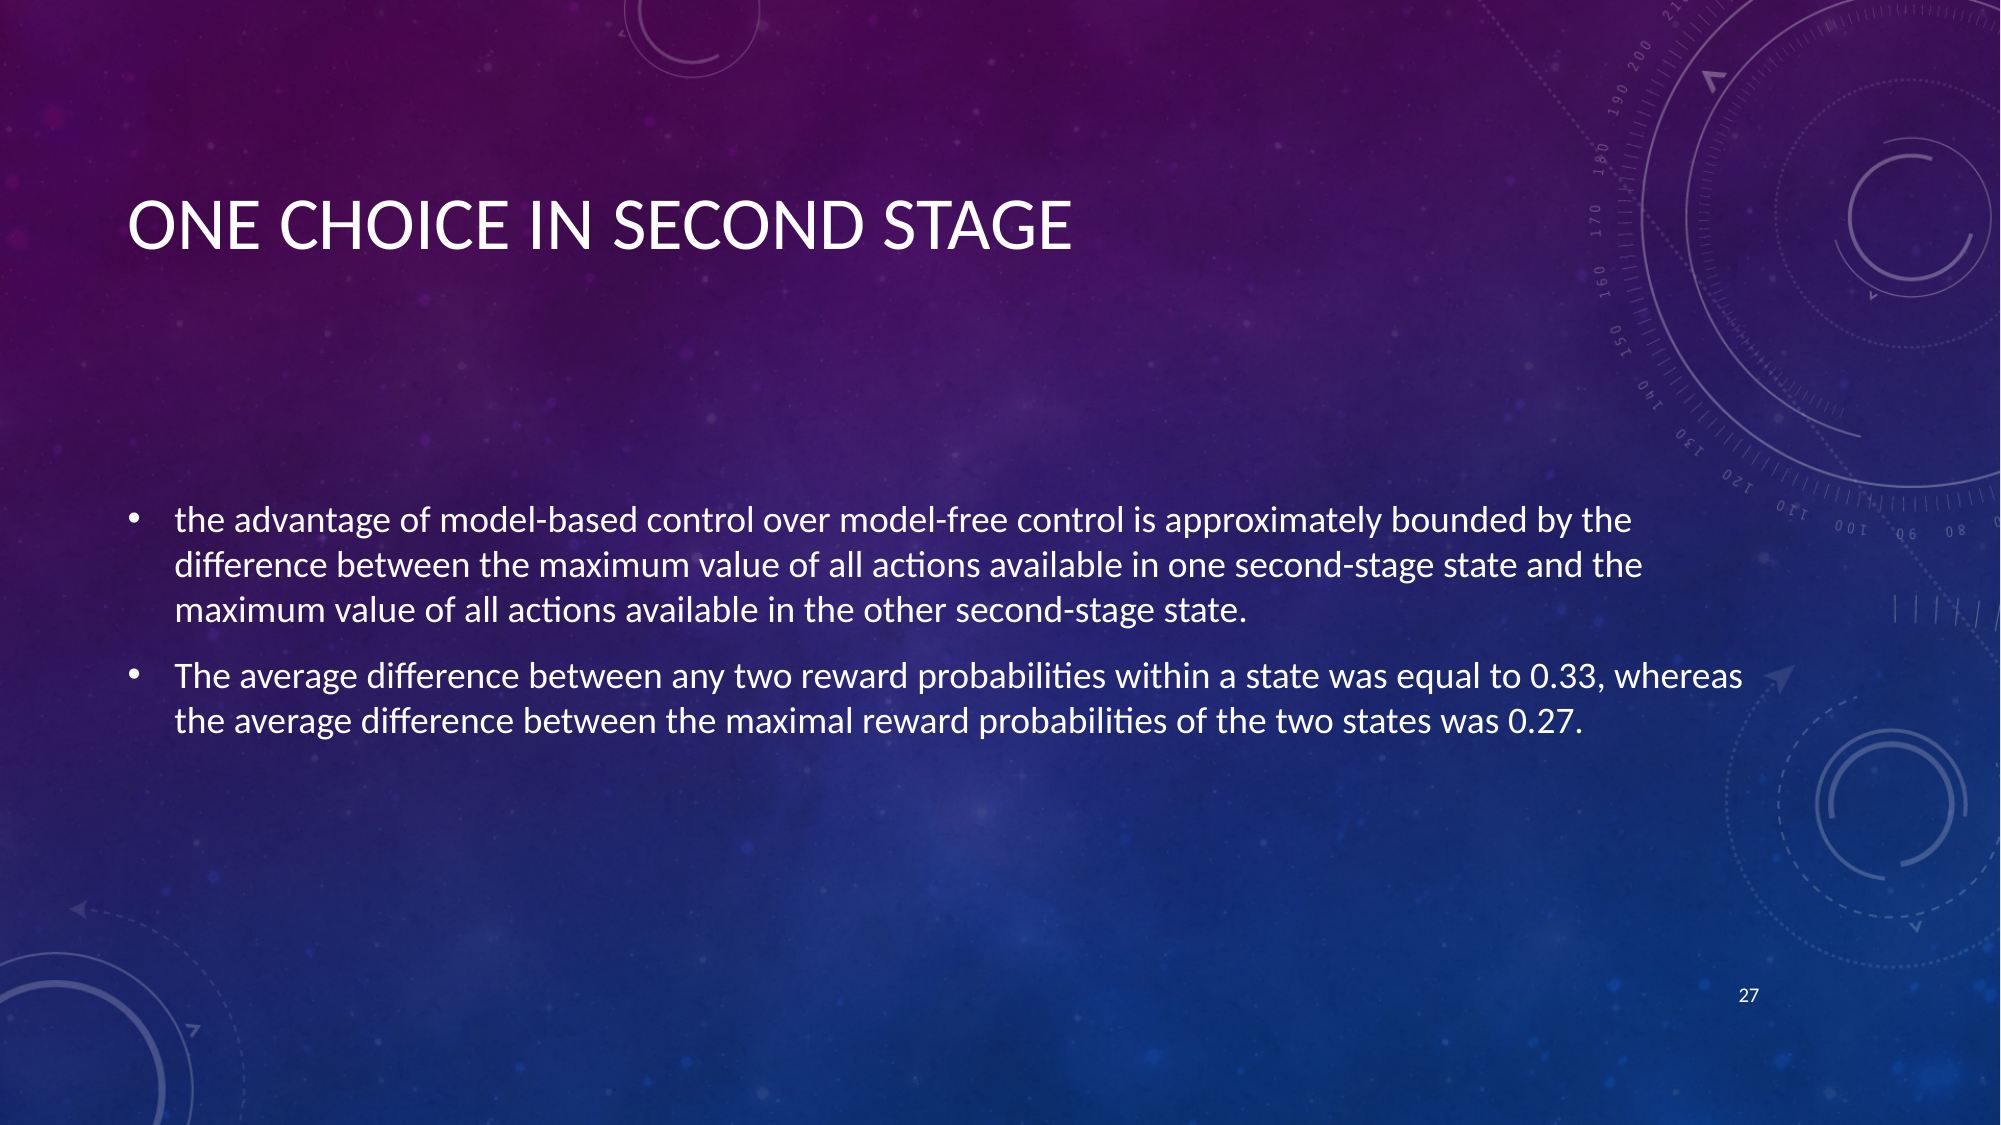

# One choice in second stage
the advantage of model-based control over model-free control is approximately bounded by the difference between the maximum value of all actions available in one second-stage state and the maximum value of all actions available in the other second-stage state.
The average difference between any two reward probabilities within a state was equal to 0.33, whereas the average difference between the maximal reward probabilities of the two states was 0.27.

27